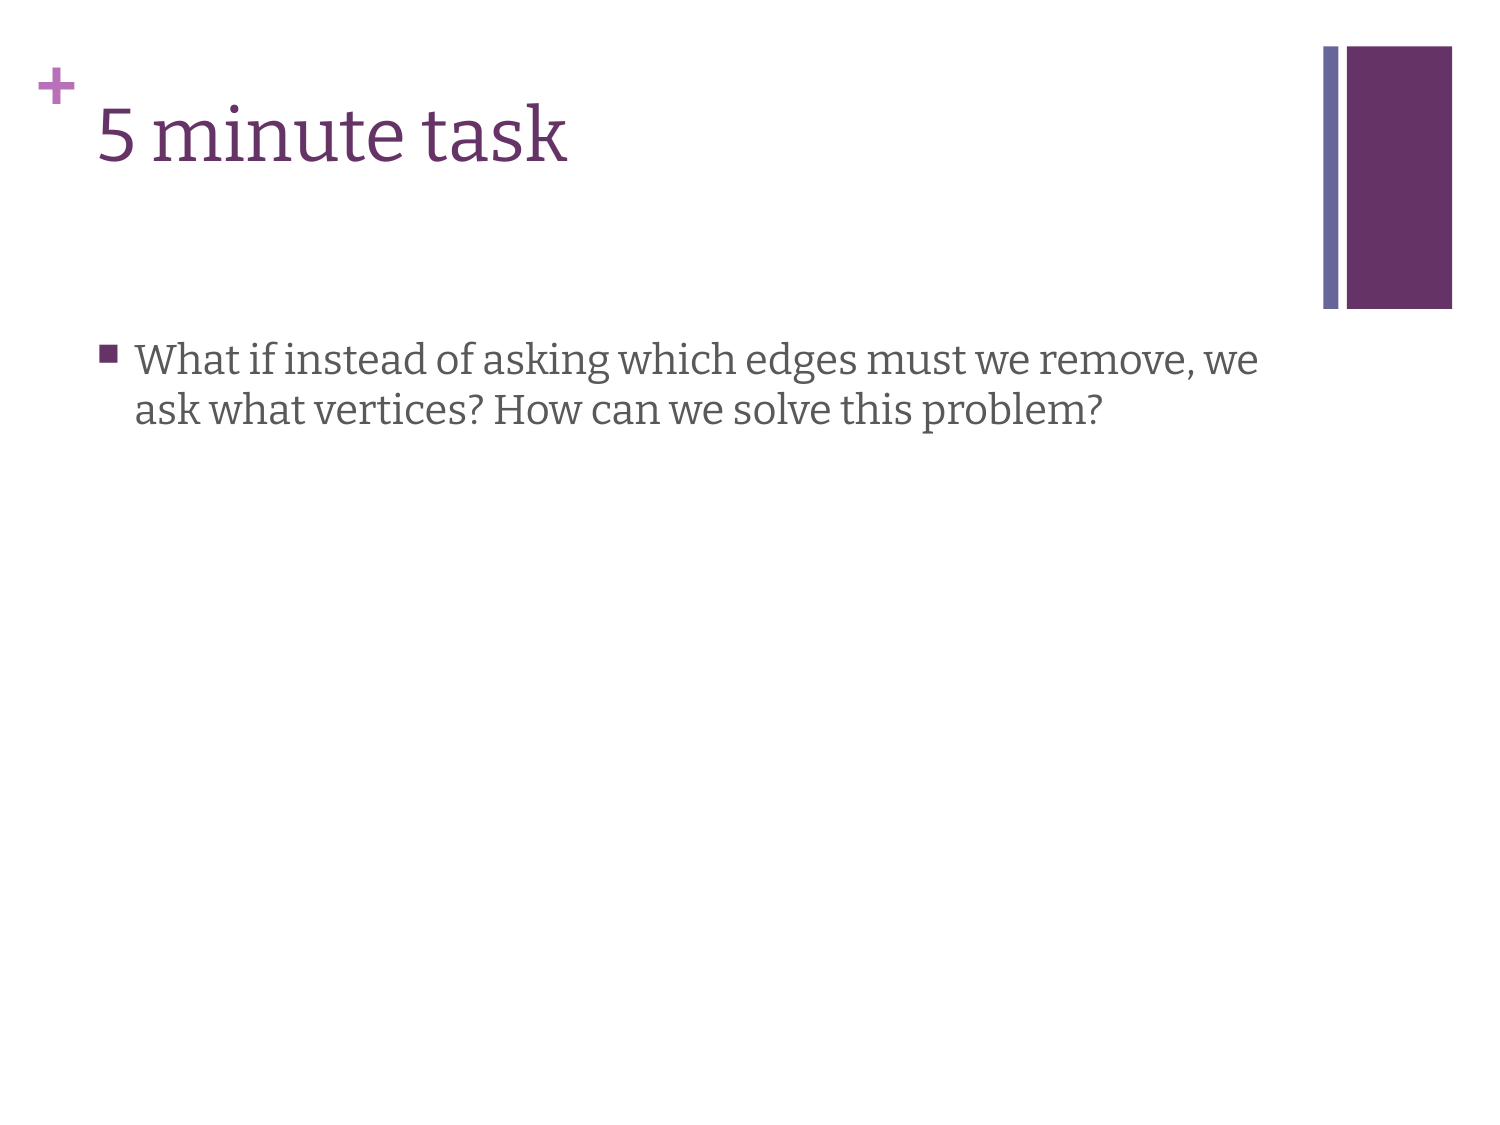

# 5 minute task
What if instead of asking which edges must we remove, we ask what vertices? How can we solve this problem?